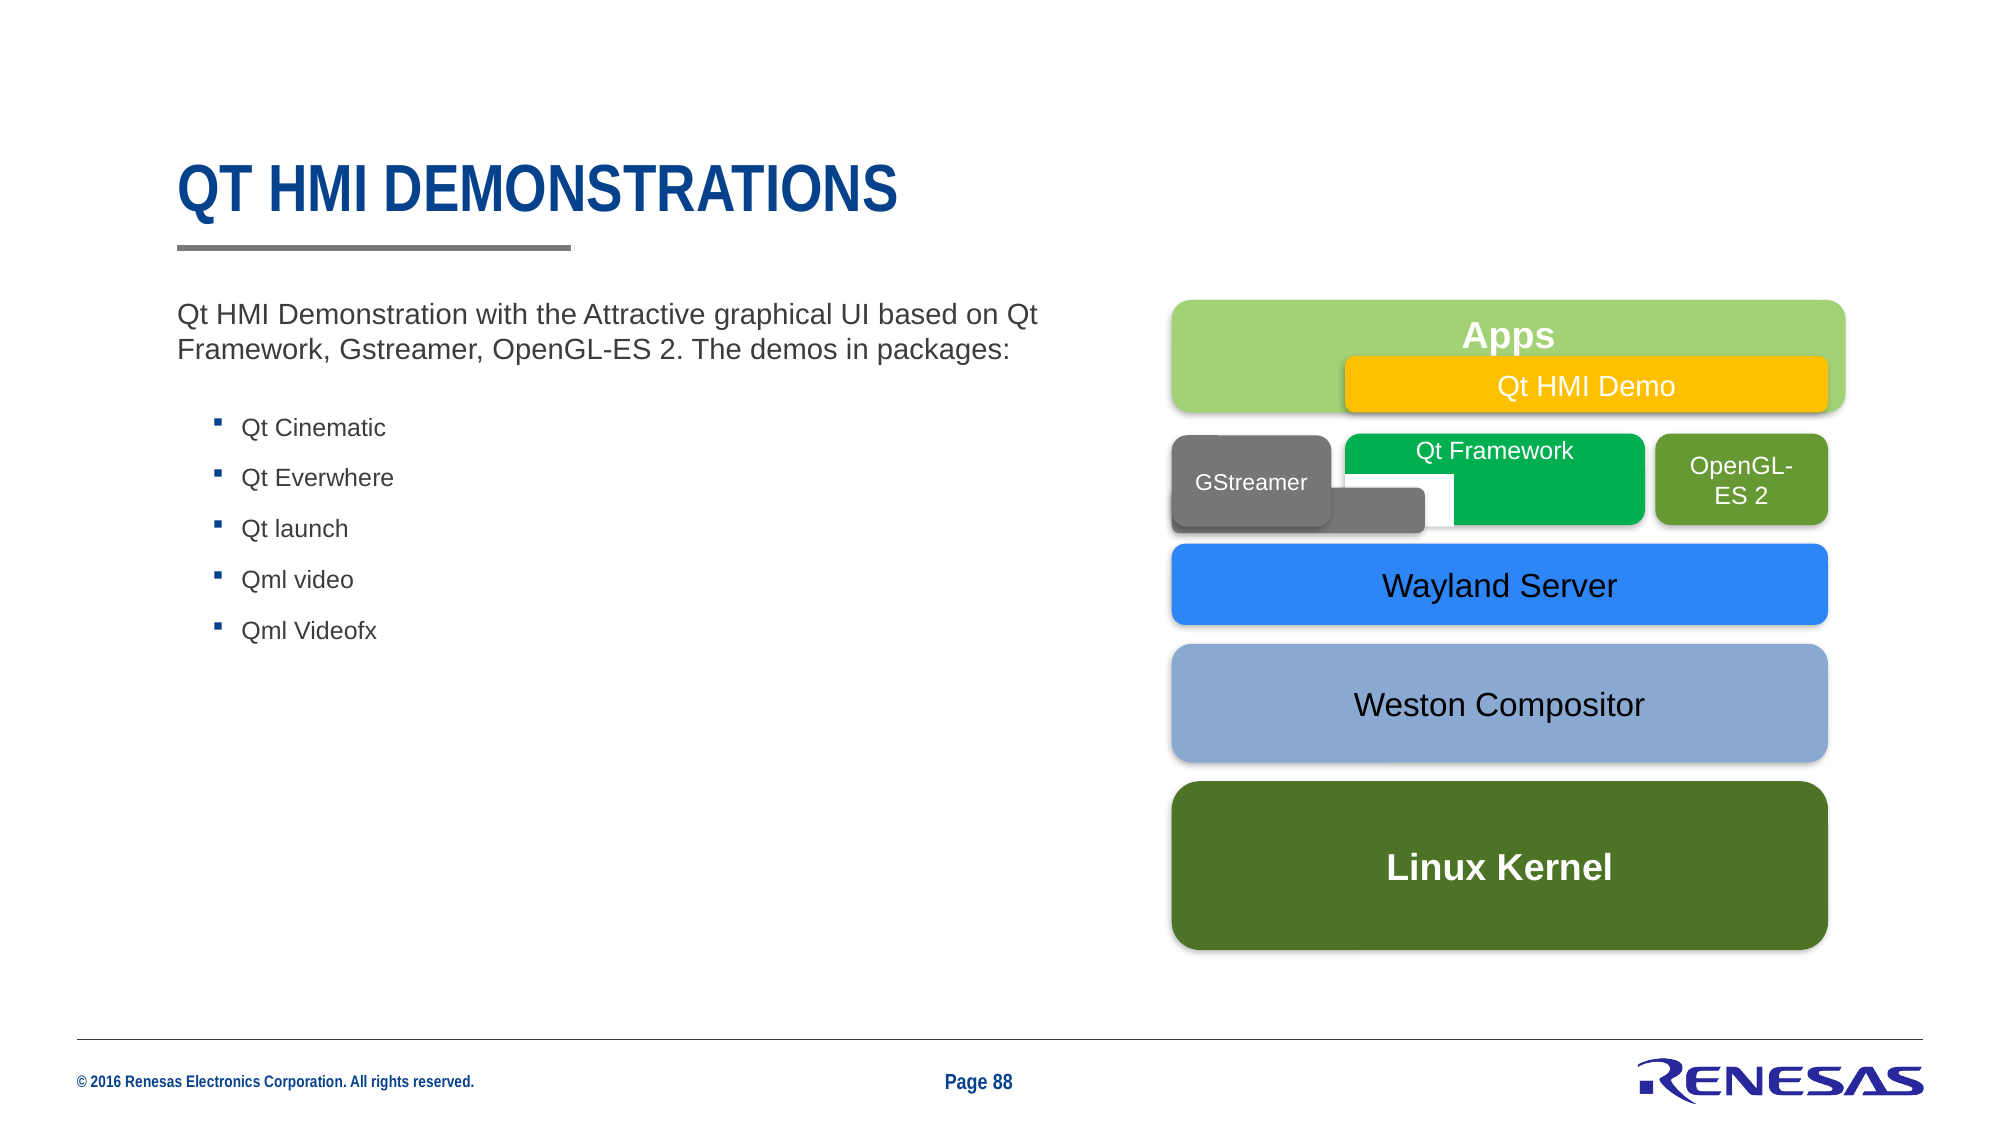

# QT hmi Demonstrations
Qt HMI Demonstration with the Attractive graphical UI based on Qt Framework, Gstreamer, OpenGL-ES 2. The demos in packages:
Qt Cinematic
Qt Everwhere
Qt launch
Qml video
Qml Videofx
Apps

Qt HMI Demo
Qt Framework

OpenGL-ES 2
GStreamer

Wayland Server
Weston Compositor
Linux Kernel
Page 88